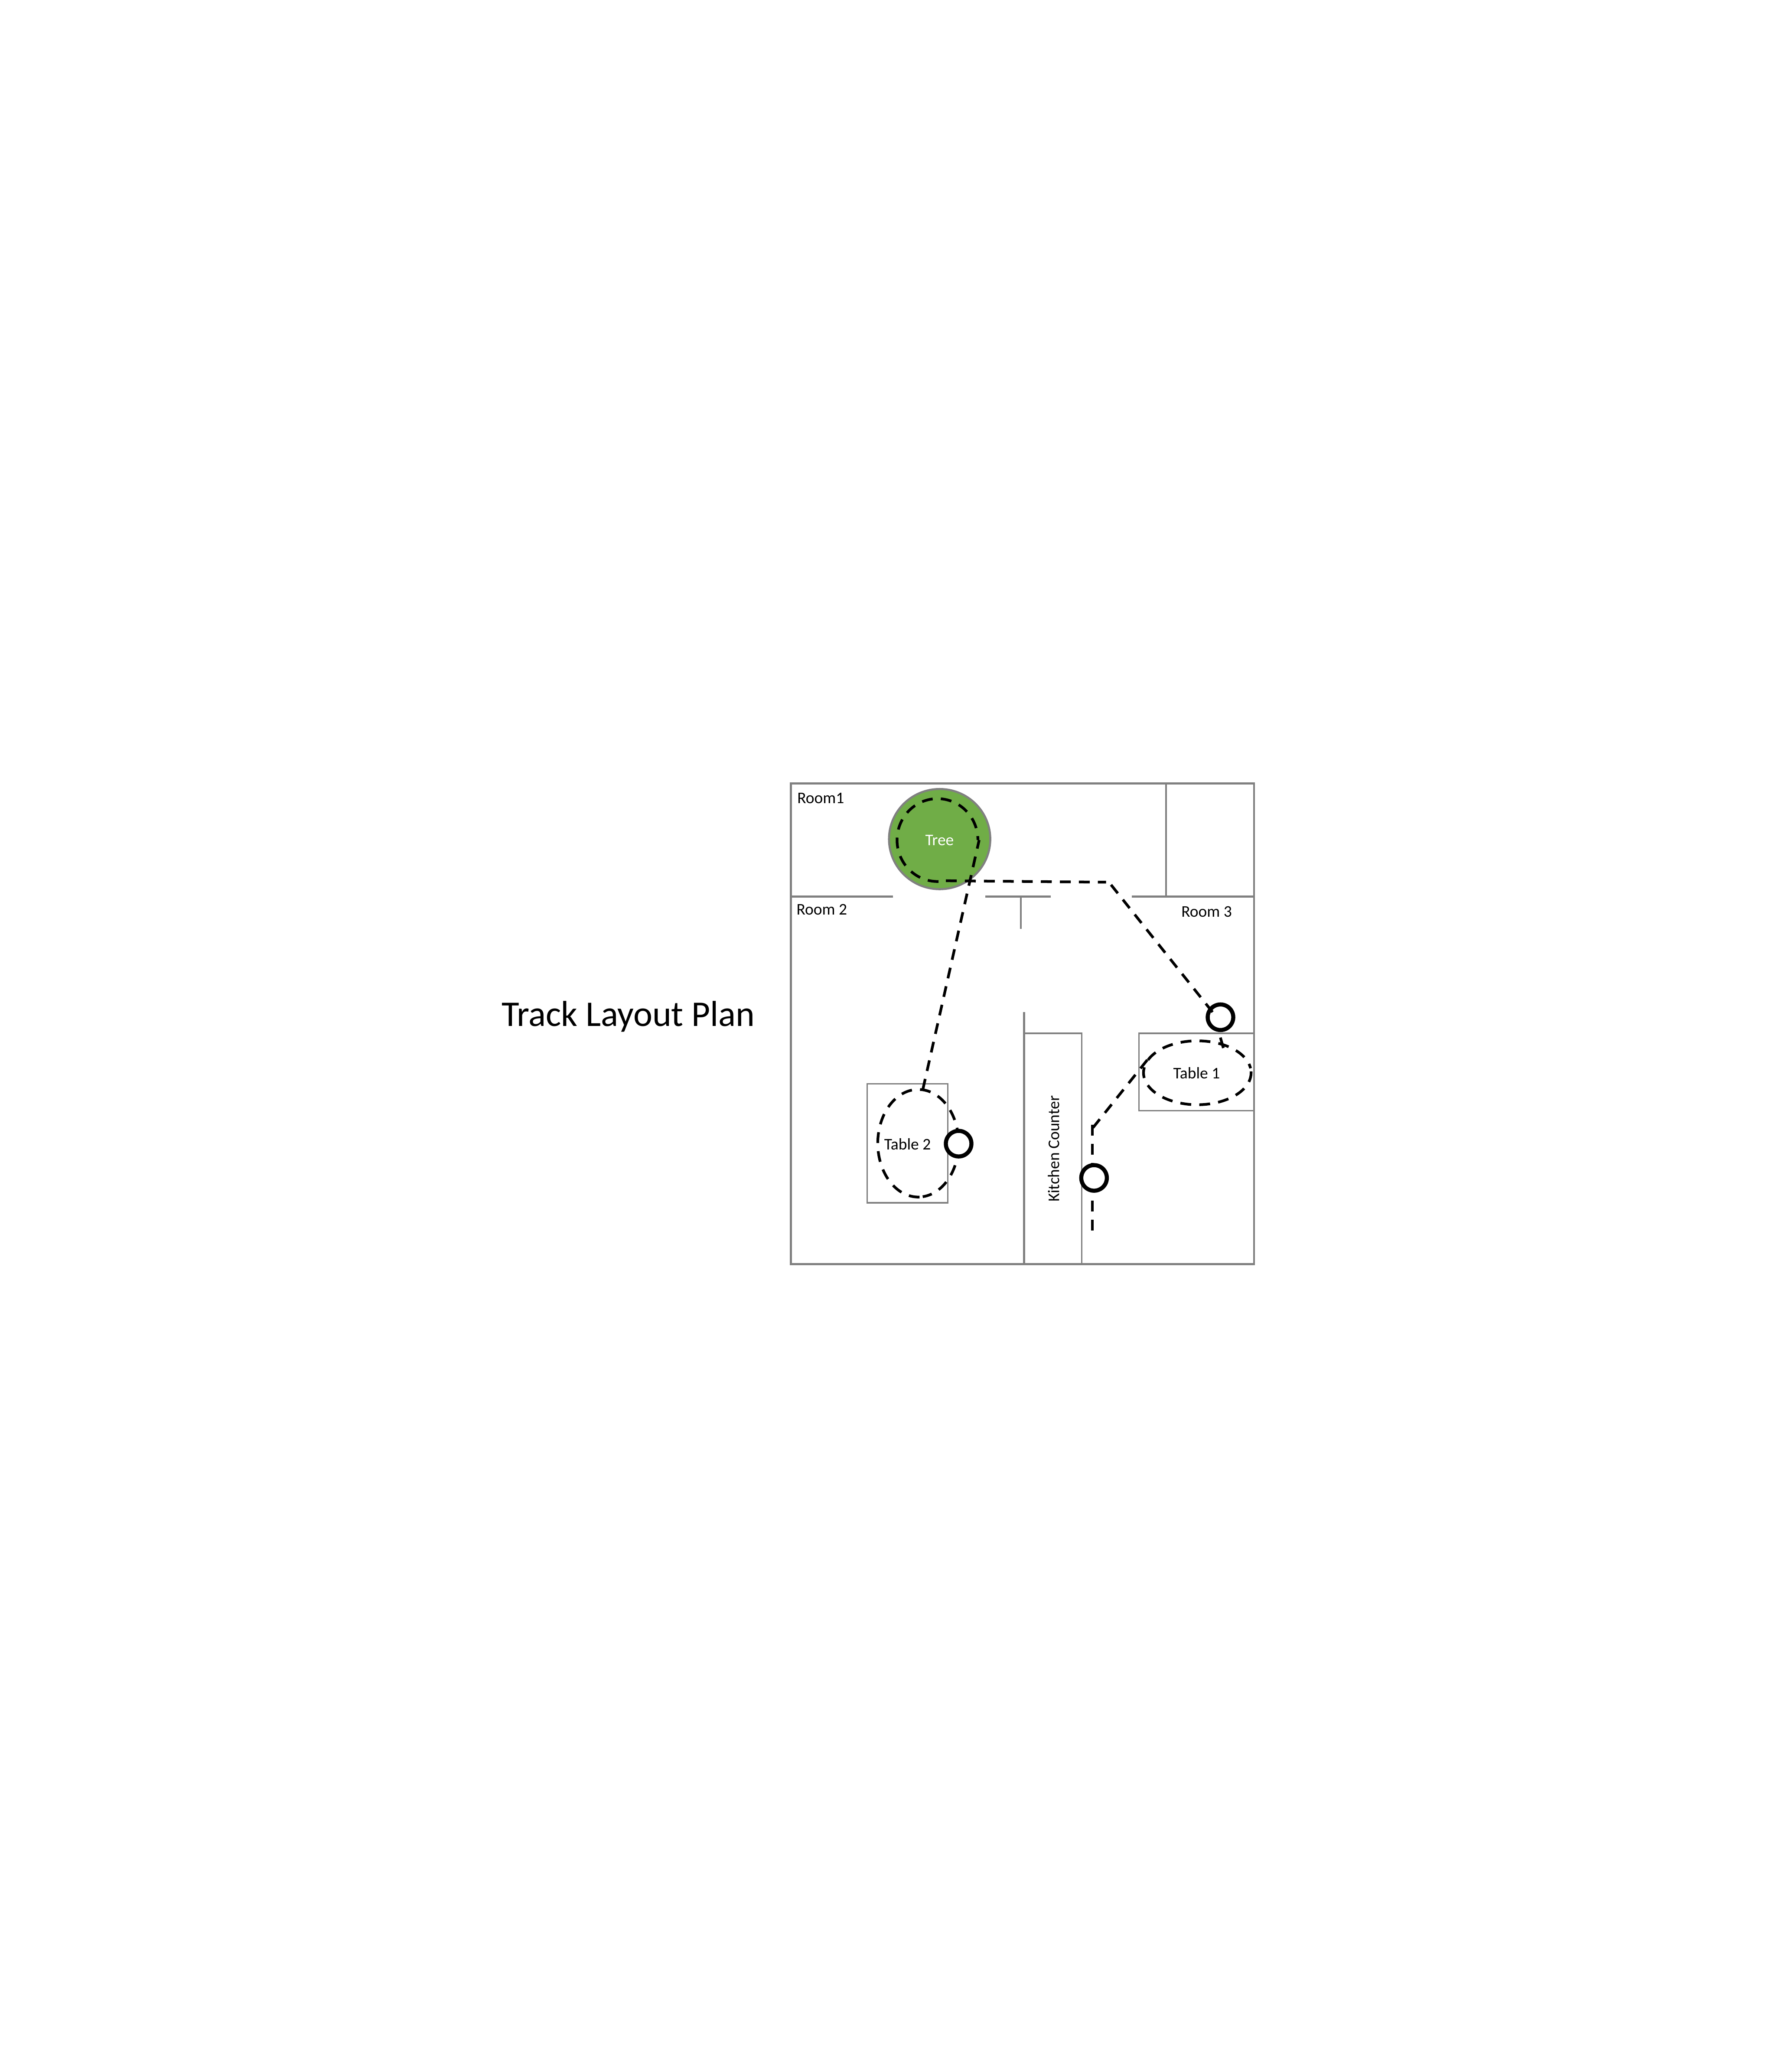

Room1
Tree
Table 1
Table 2
Kitchen Counter

Room 2
Room 3
Track Layout Plan